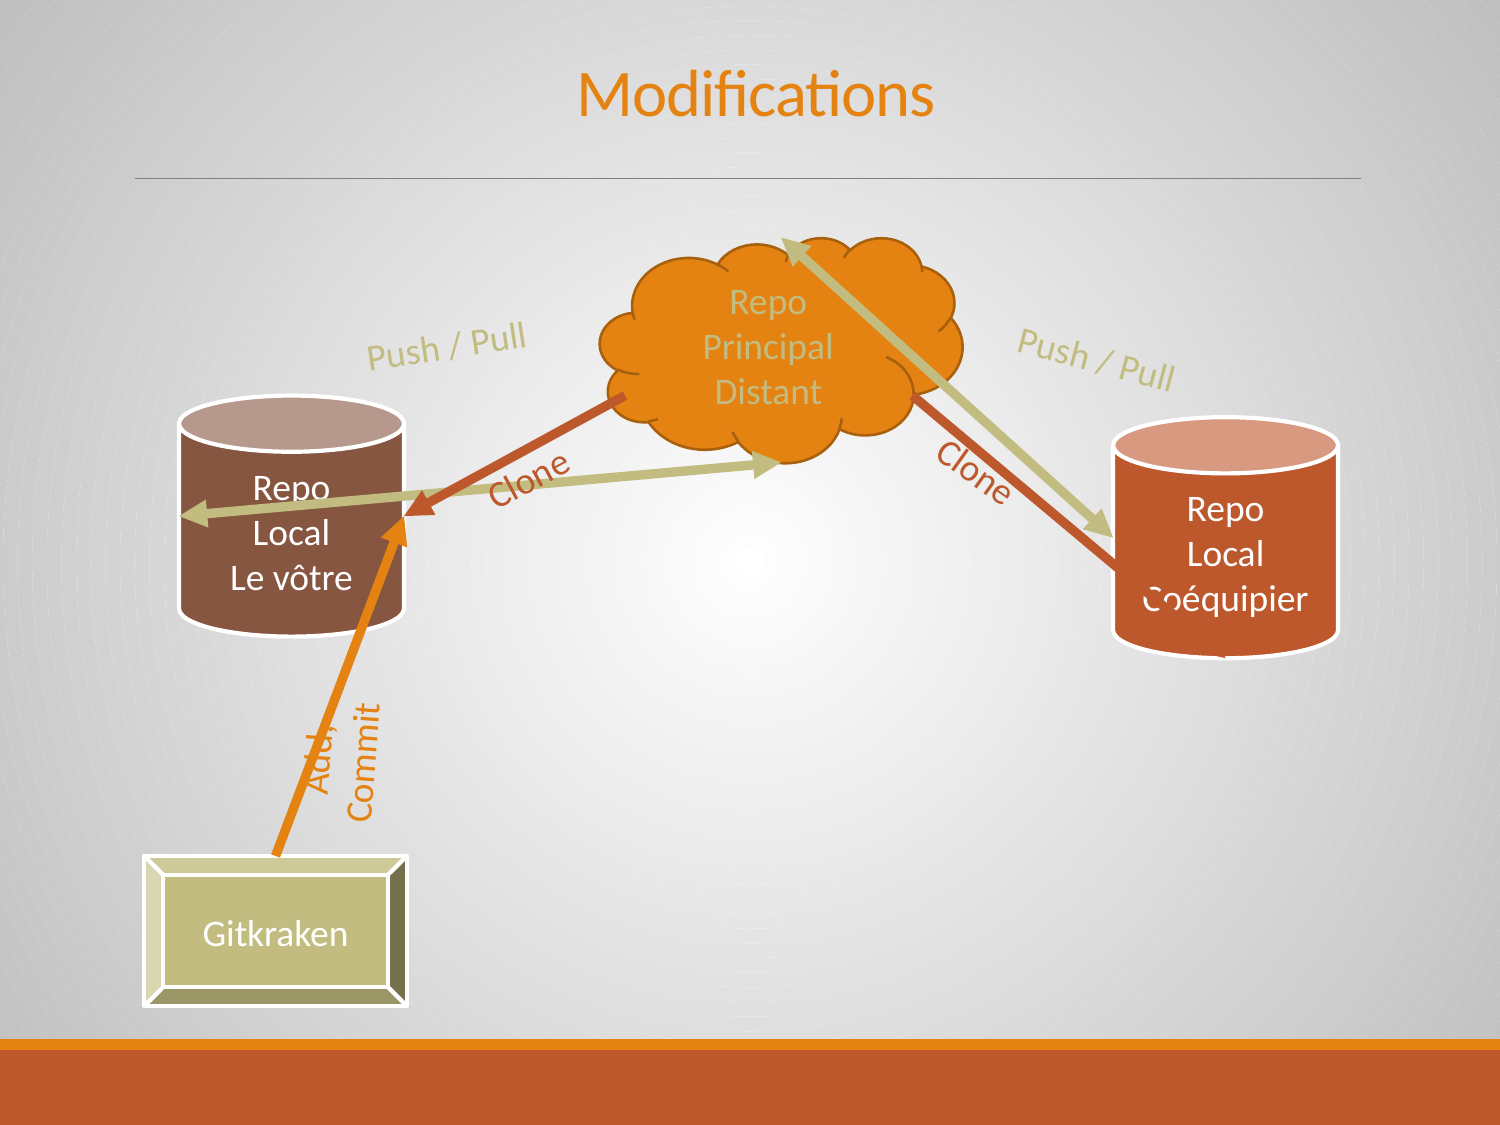

# Modifications
Repo
Principal
Distant
Push / Pull
Push / Pull
Repo
Local
Le vôtre
Repo
Local
Coéquipier
Clone
Clone
Add, Commit
Gitkraken